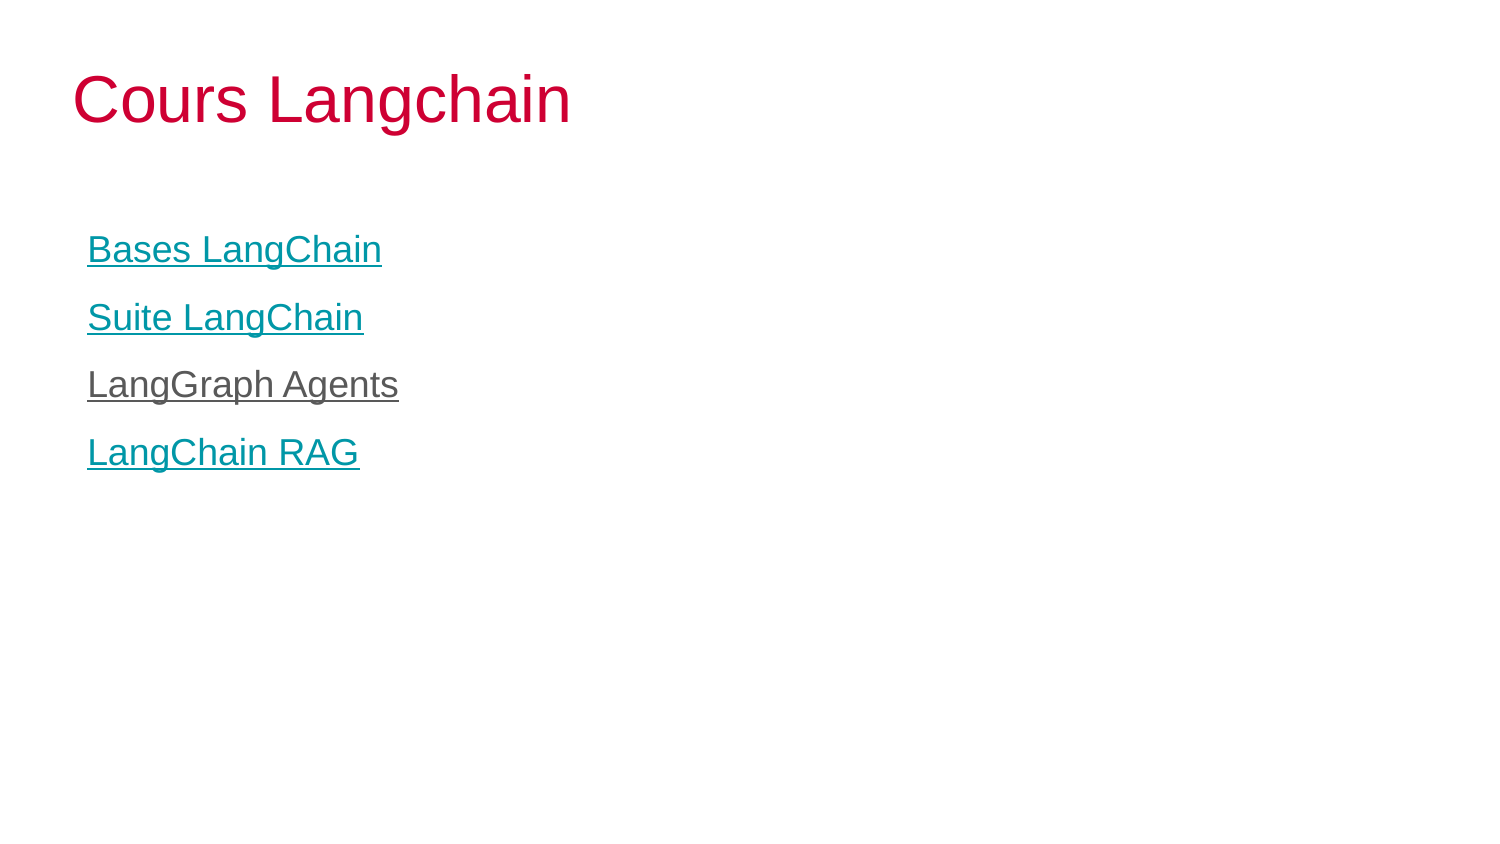

# Cours Langchain
Bases LangChain
Suite LangChain
LangGraph Agents
LangChain RAG